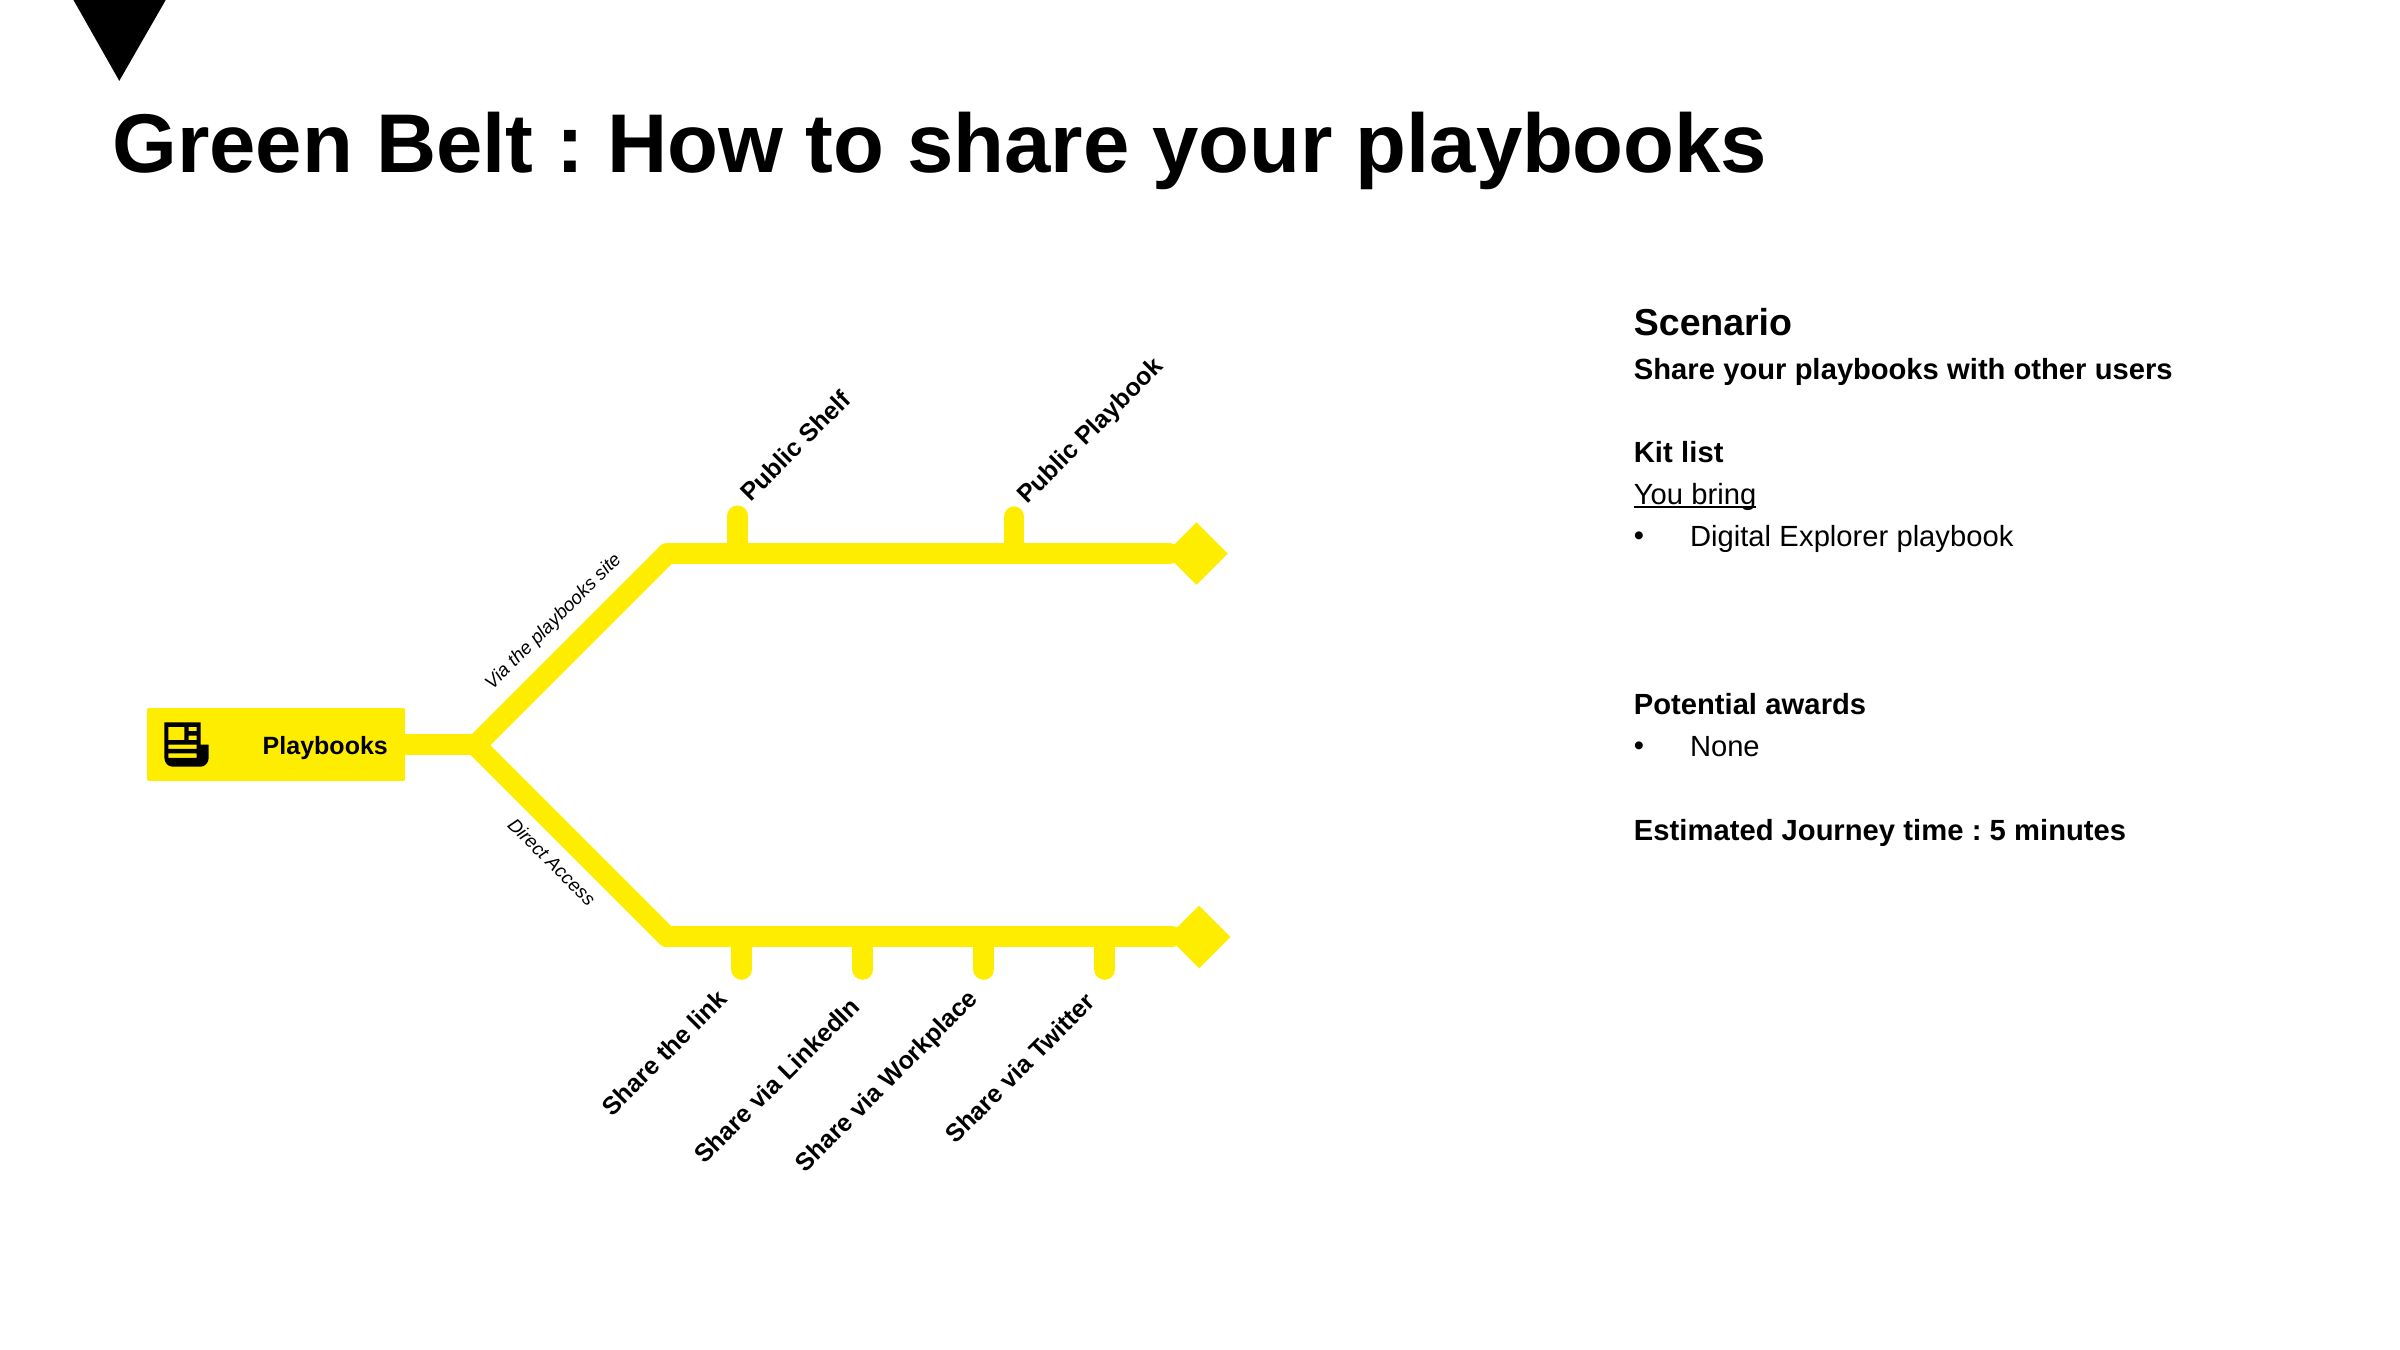

# Green Belt : How to share your playbooks

Scenario
Share your playbooks with other users

Kit list
You bring
Digital Explorer playbook

Potential awards
None

Estimated Journey time : 5 minutes
Public Shelf
Public Playbook
Via the playbooks site
Playbooks

Direct Access
Share the link
Share via LinkedIn
Share via Workplace
Share via Twitter